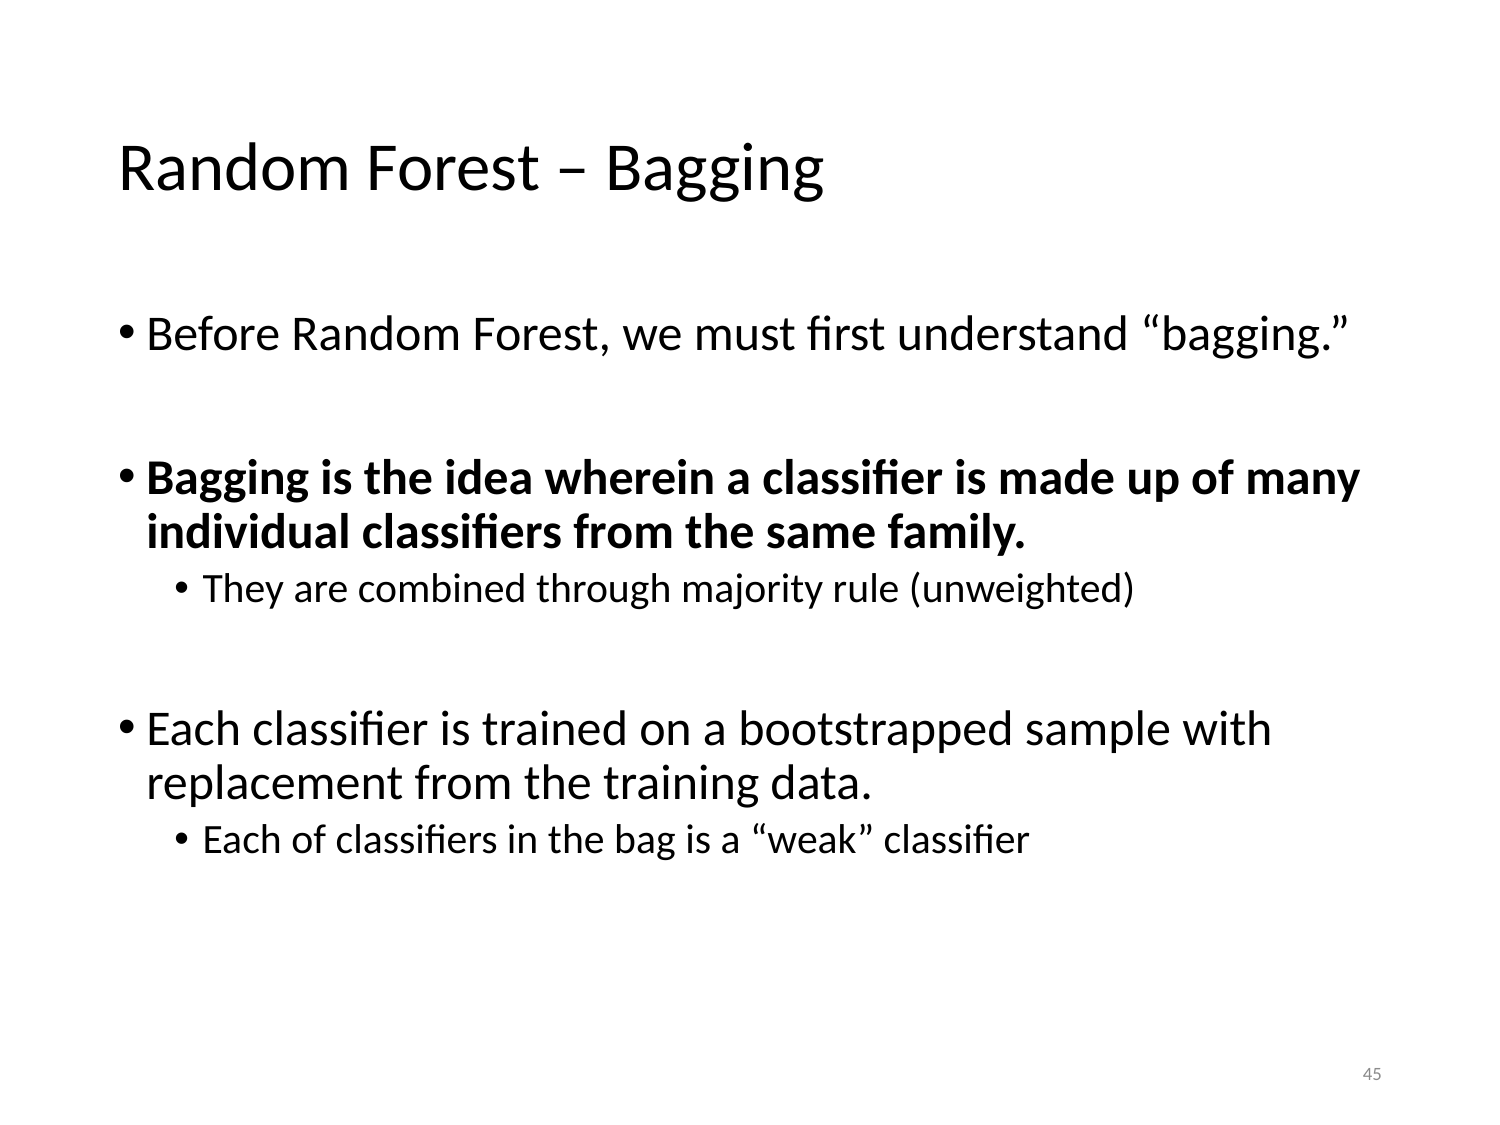

# Random Forest – Bagging
Before Random Forest, we must first understand “bagging.”

Bagging is the idea wherein a classifier is made up of many individual classifiers from the same family.
They are combined through majority rule (unweighted)

Each classifier is trained on a bootstrapped sample with replacement from the training data.
Each of classifiers in the bag is a “weak” classifier

45